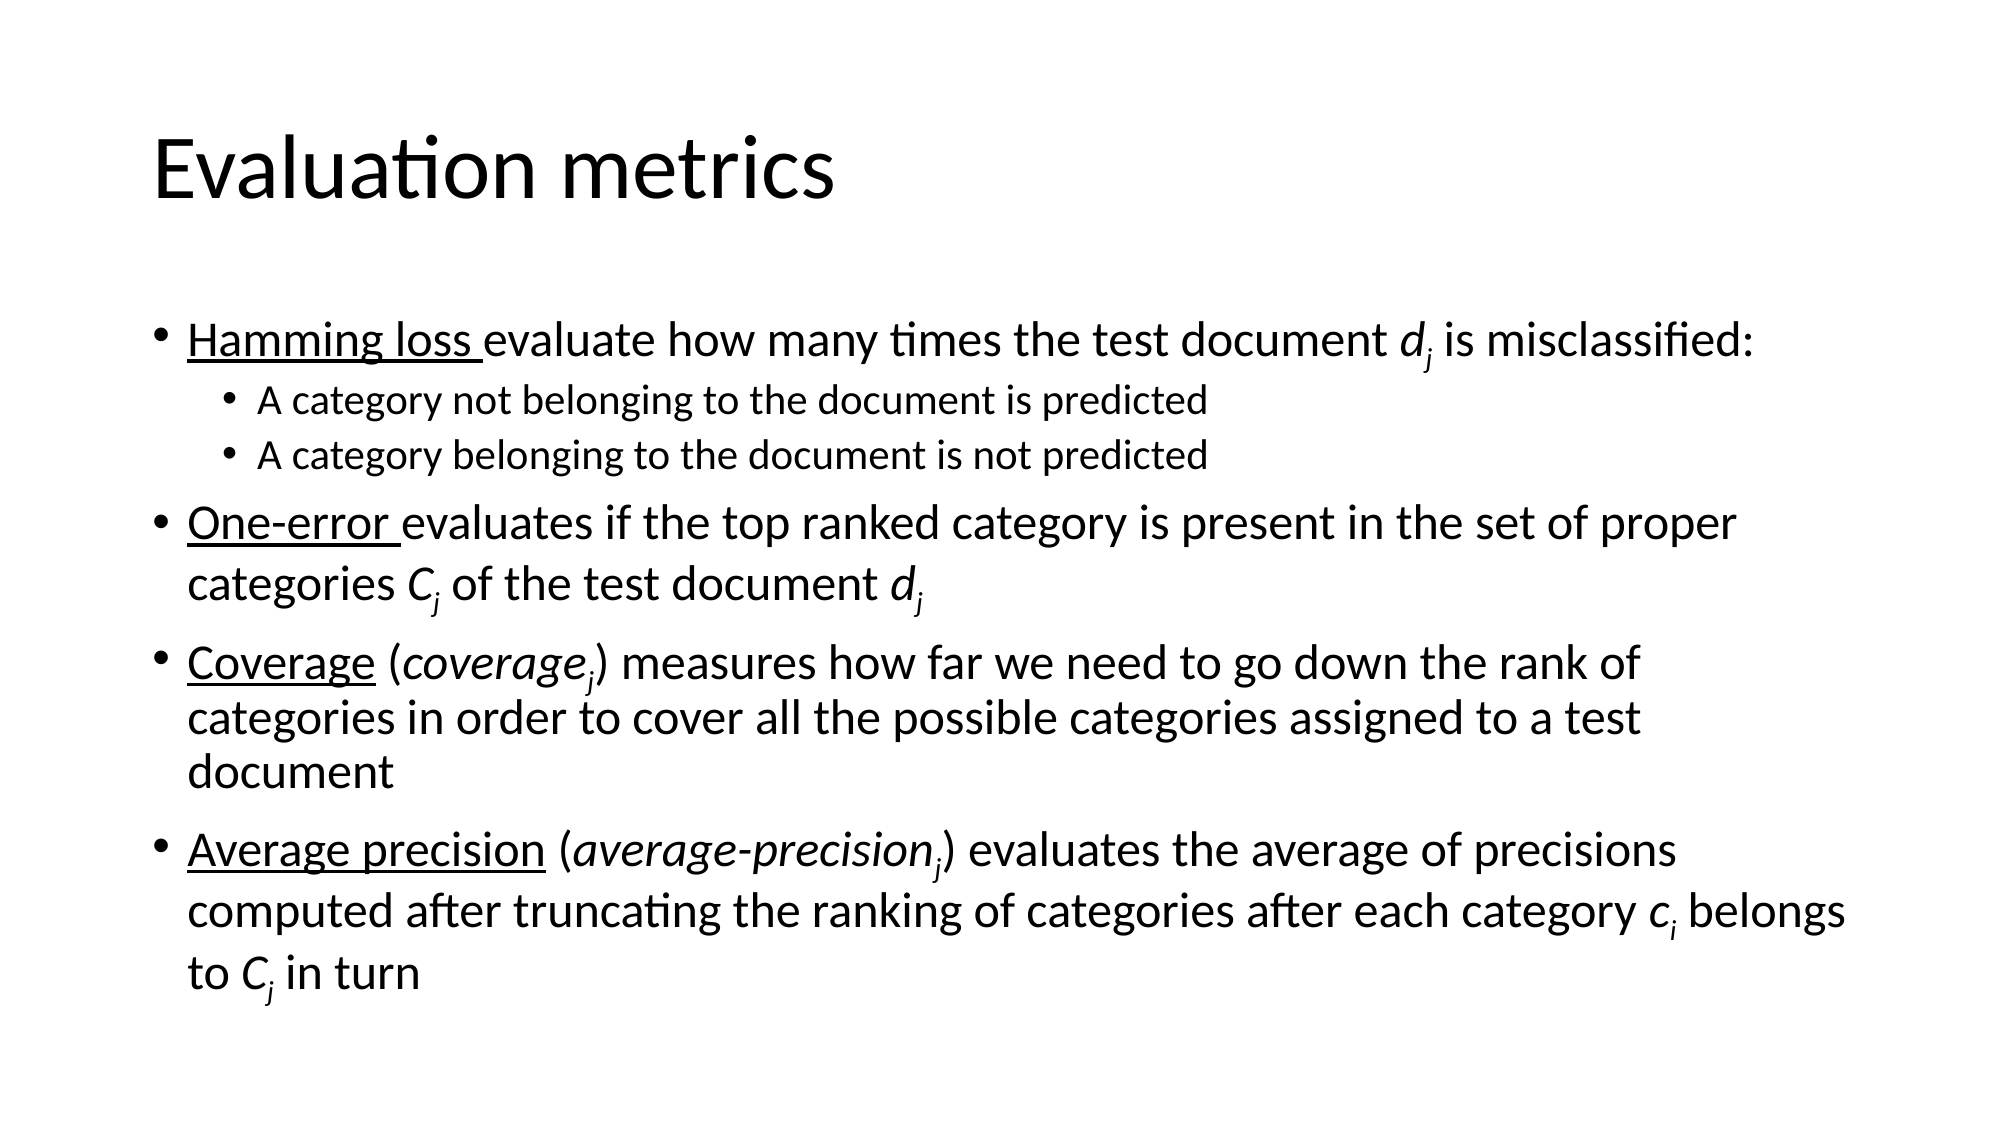

# Evaluation metrics
Hamming loss evaluate how many times the test document dj is misclassified:
A category not belonging to the document is predicted
A category belonging to the document is not predicted
One-error evaluates if the top ranked category is present in the set of proper categories Cj of the test document dj
Coverage (coveragej) measures how far we need to go down the rank of categories in order to cover all the possible categories assigned to a test document
Average precision (average-precisionj) evaluates the average of precisions computed after truncating the ranking of categories after each category ci belongs to Cj in turn